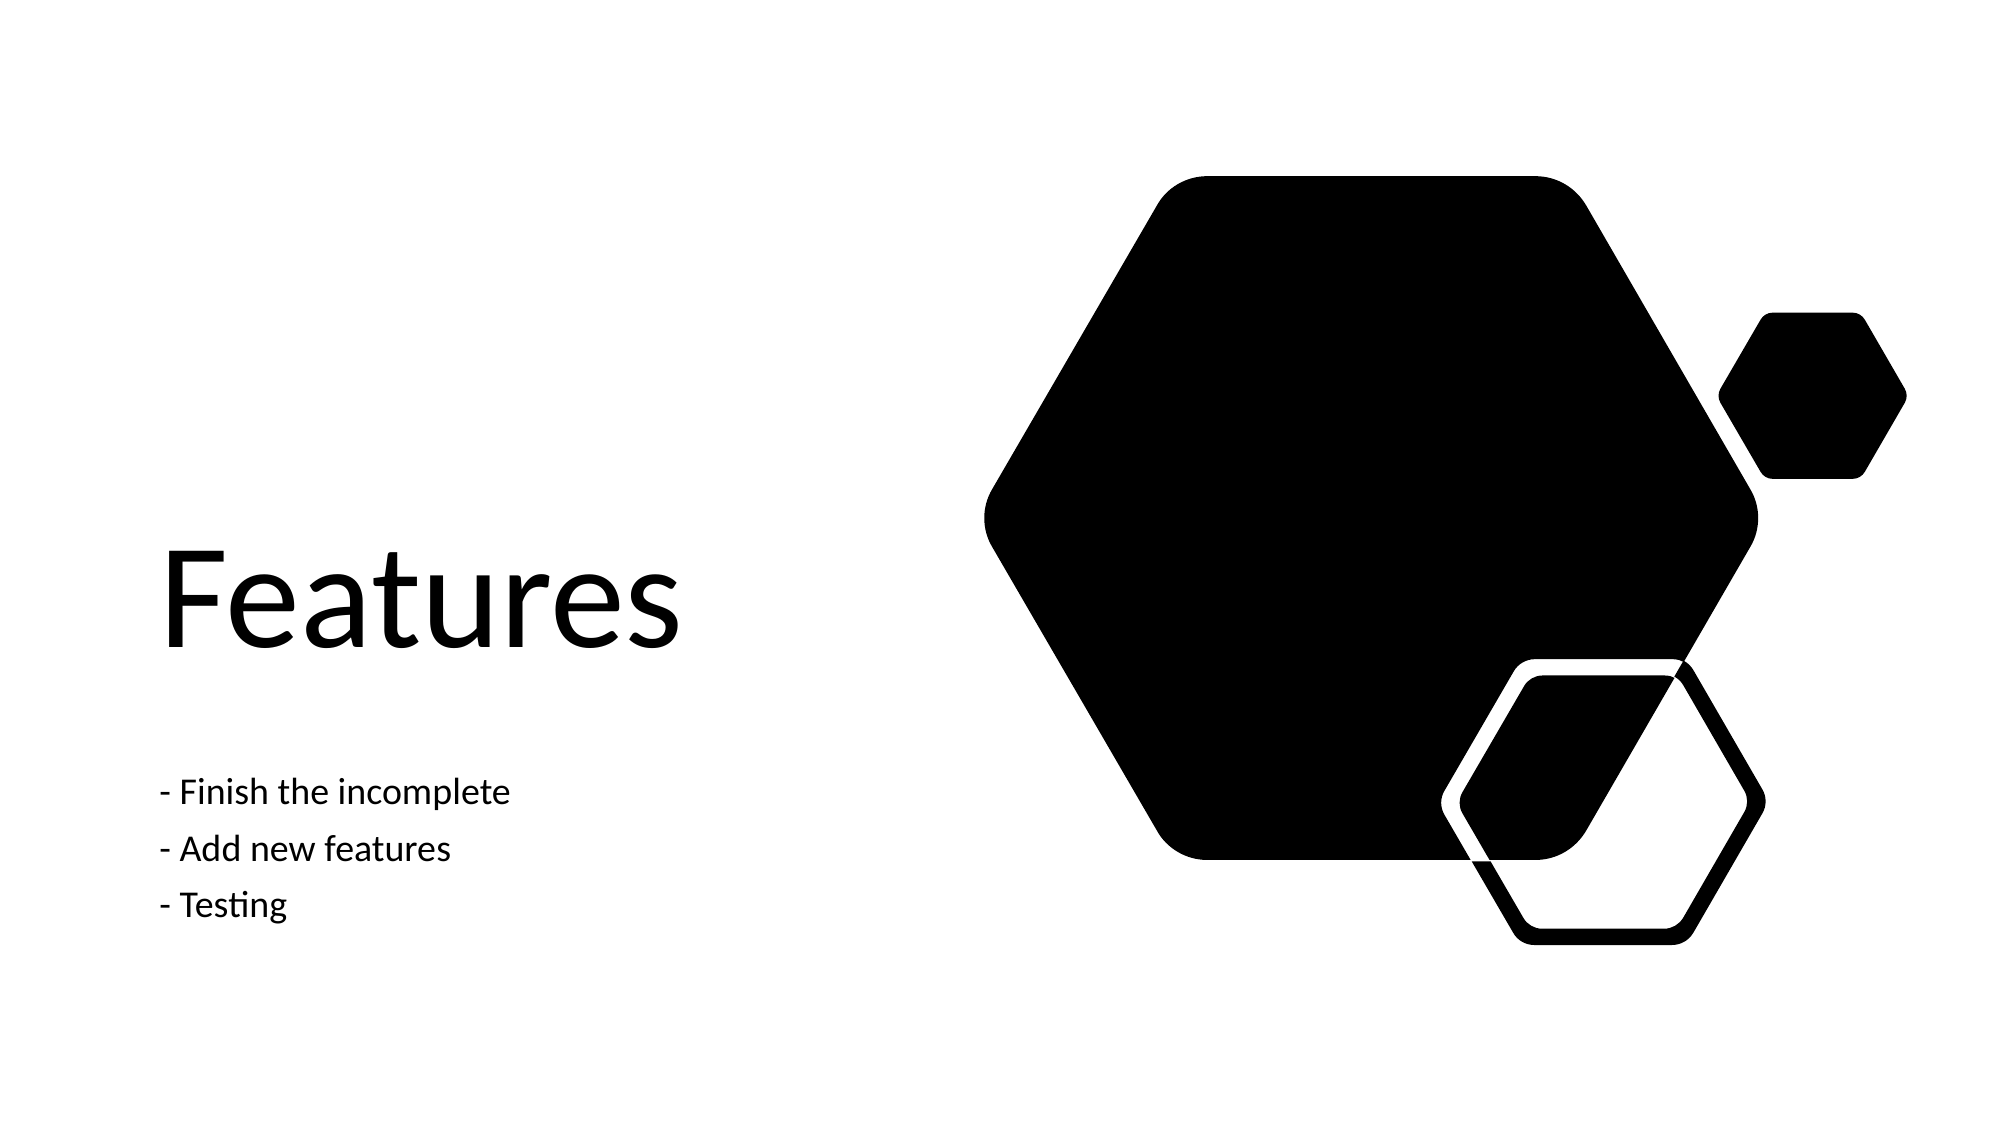

# Features

- Finish the incomplete
- Add new features
- Testing